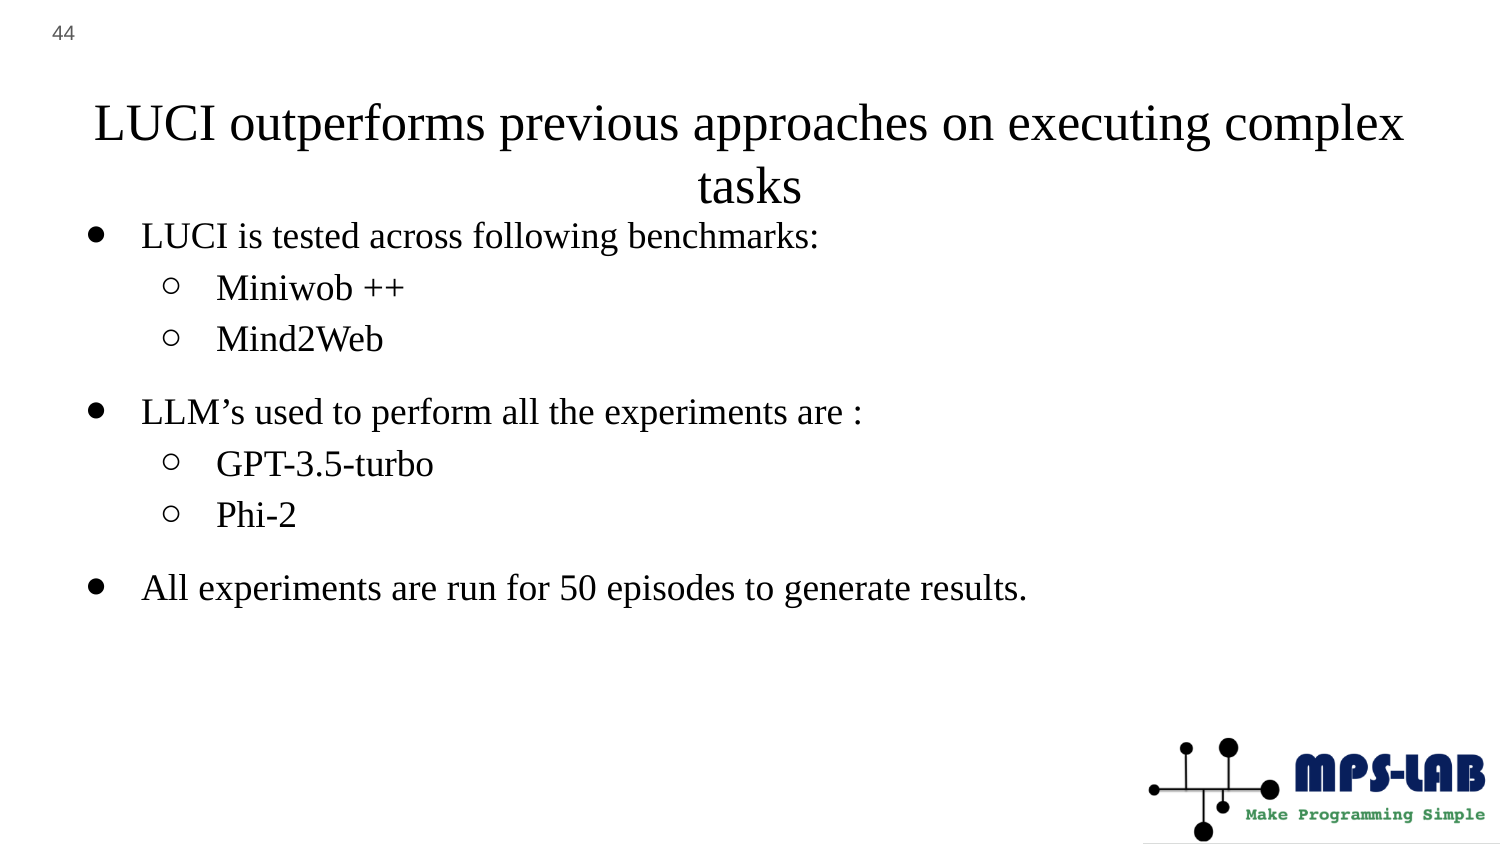

44
# LUCI outperforms previous approaches on executing complex tasks
LUCI is tested across following benchmarks:
Miniwob ++
Mind2Web
LLM’s used to perform all the experiments are :
GPT-3.5-turbo
Phi-2
All experiments are run for 50 episodes to generate results.